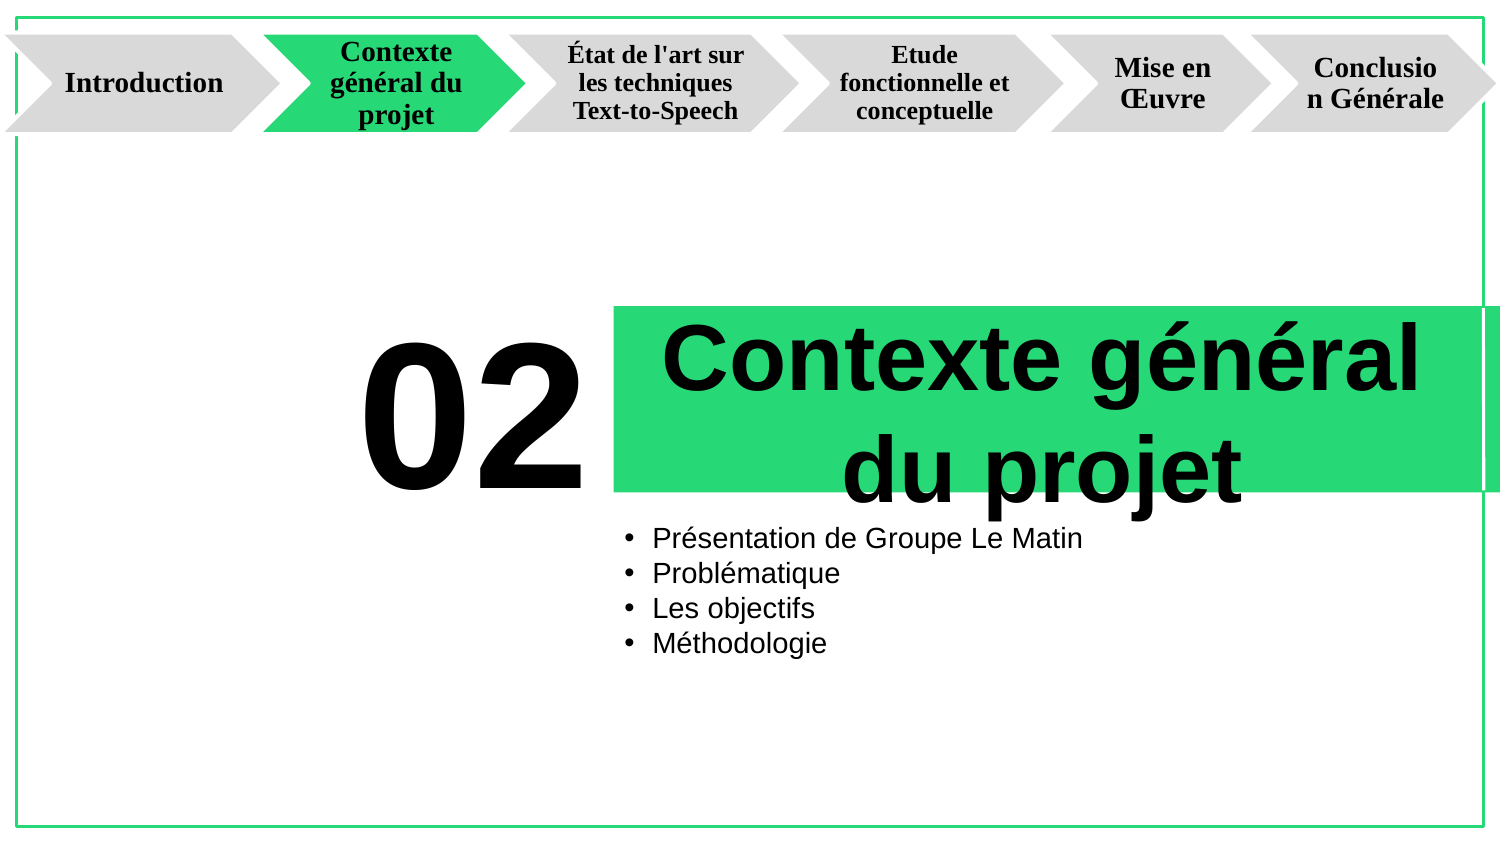

Introduction
Contexte général du projet
État de l'art sur les techniques Text-to-Speech
Etude fonctionnelle et conceptuelle
Mise en Œuvre
Conclusion Générale
Contexte général
du projet
# 02
Présentation de Groupe Le Matin
Problématique
Les objectifs
Méthodologie